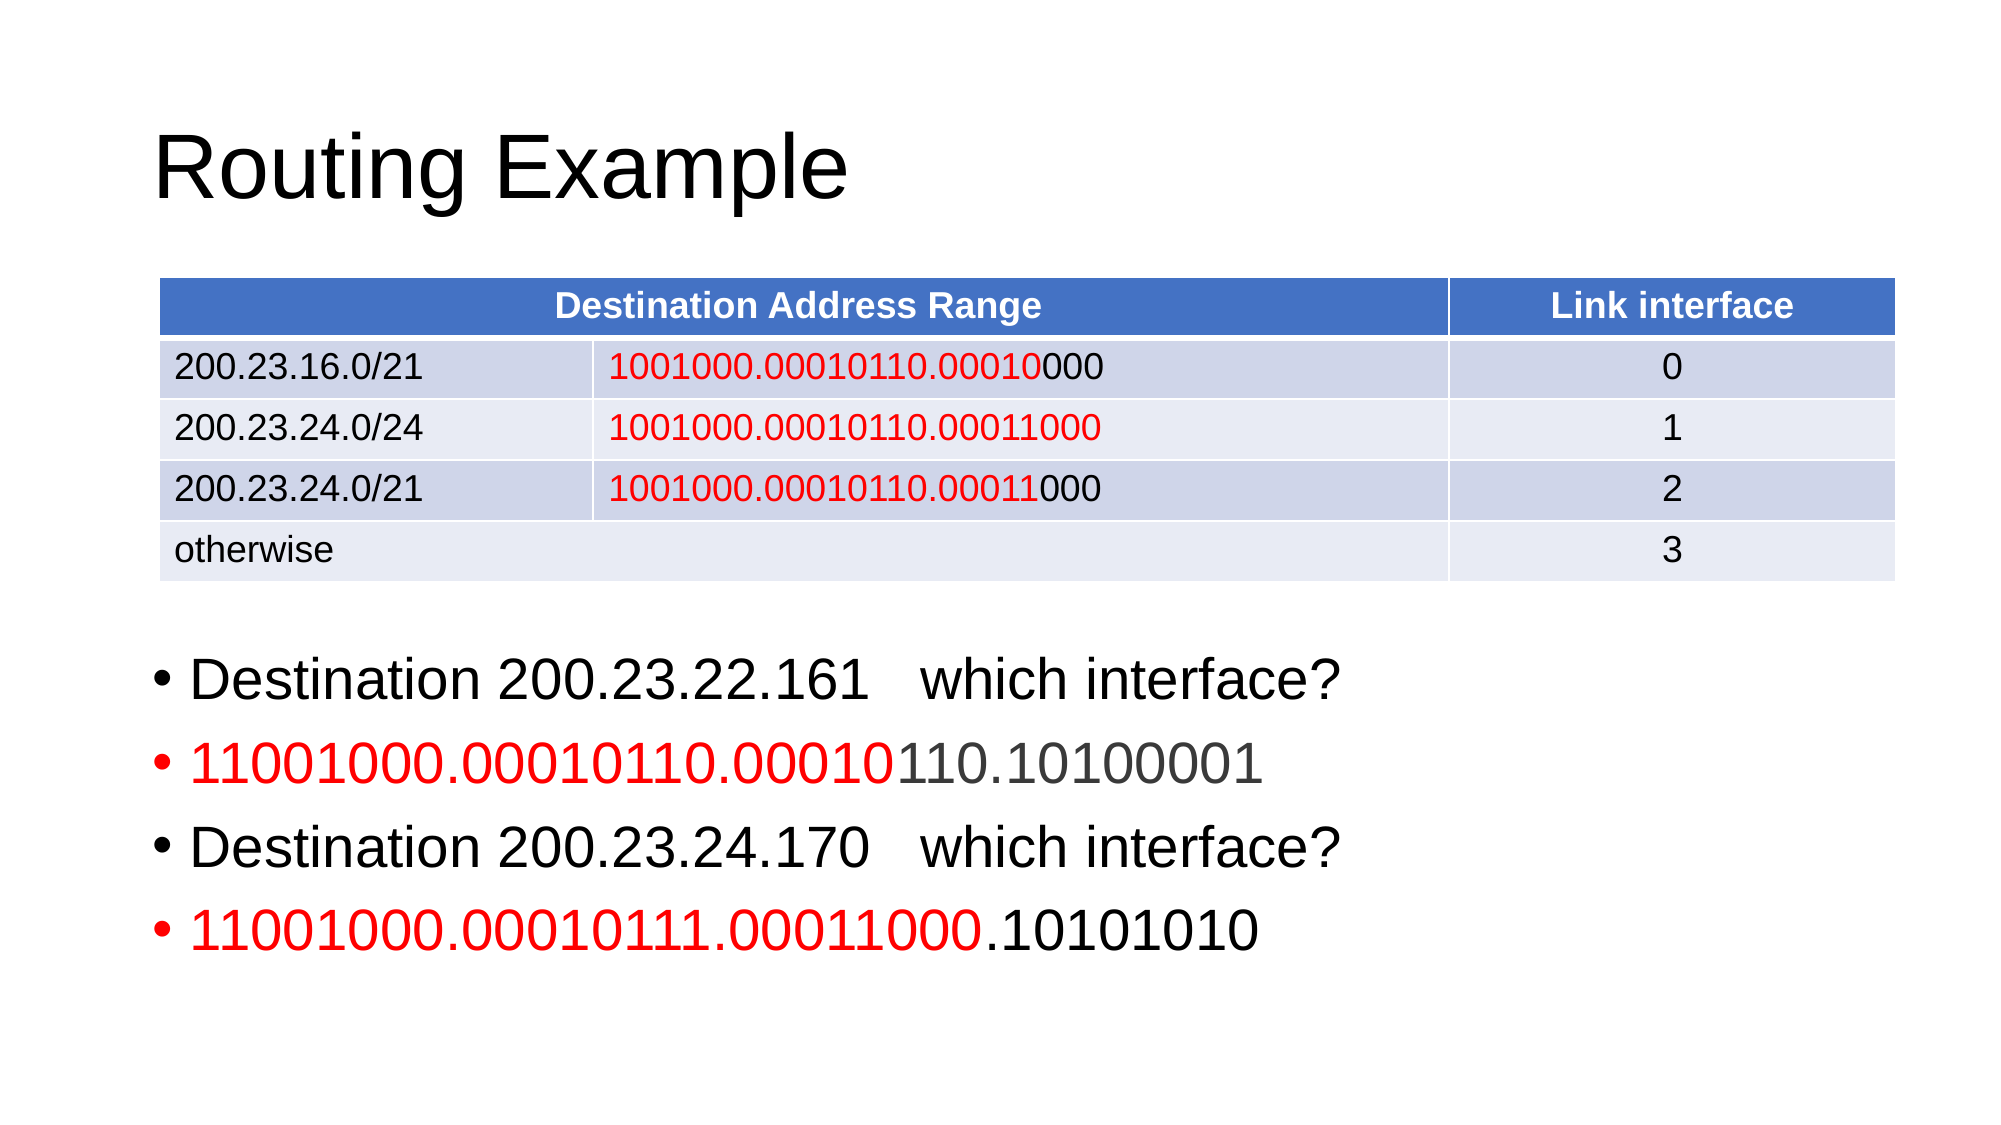

# Routing Example
| Destination Address Range |  | Link interface |
| --- | --- | --- |
| 200.23.16.0/21 | 1001000.00010110.00010000 | 0 |
| 200.23.24.0/24 | 1001000.00010110.00011000 | 1 |
| 200.23.24.0/21 | 1001000.00010110.00011000 | 2 |
| otherwise |  | 3 |

Destination 200.23.22.161   which interface?
11001000.00010110.00010110.10100001
Destination 200.23.24.170   which interface?
11001000.00010111.00011000.10101010